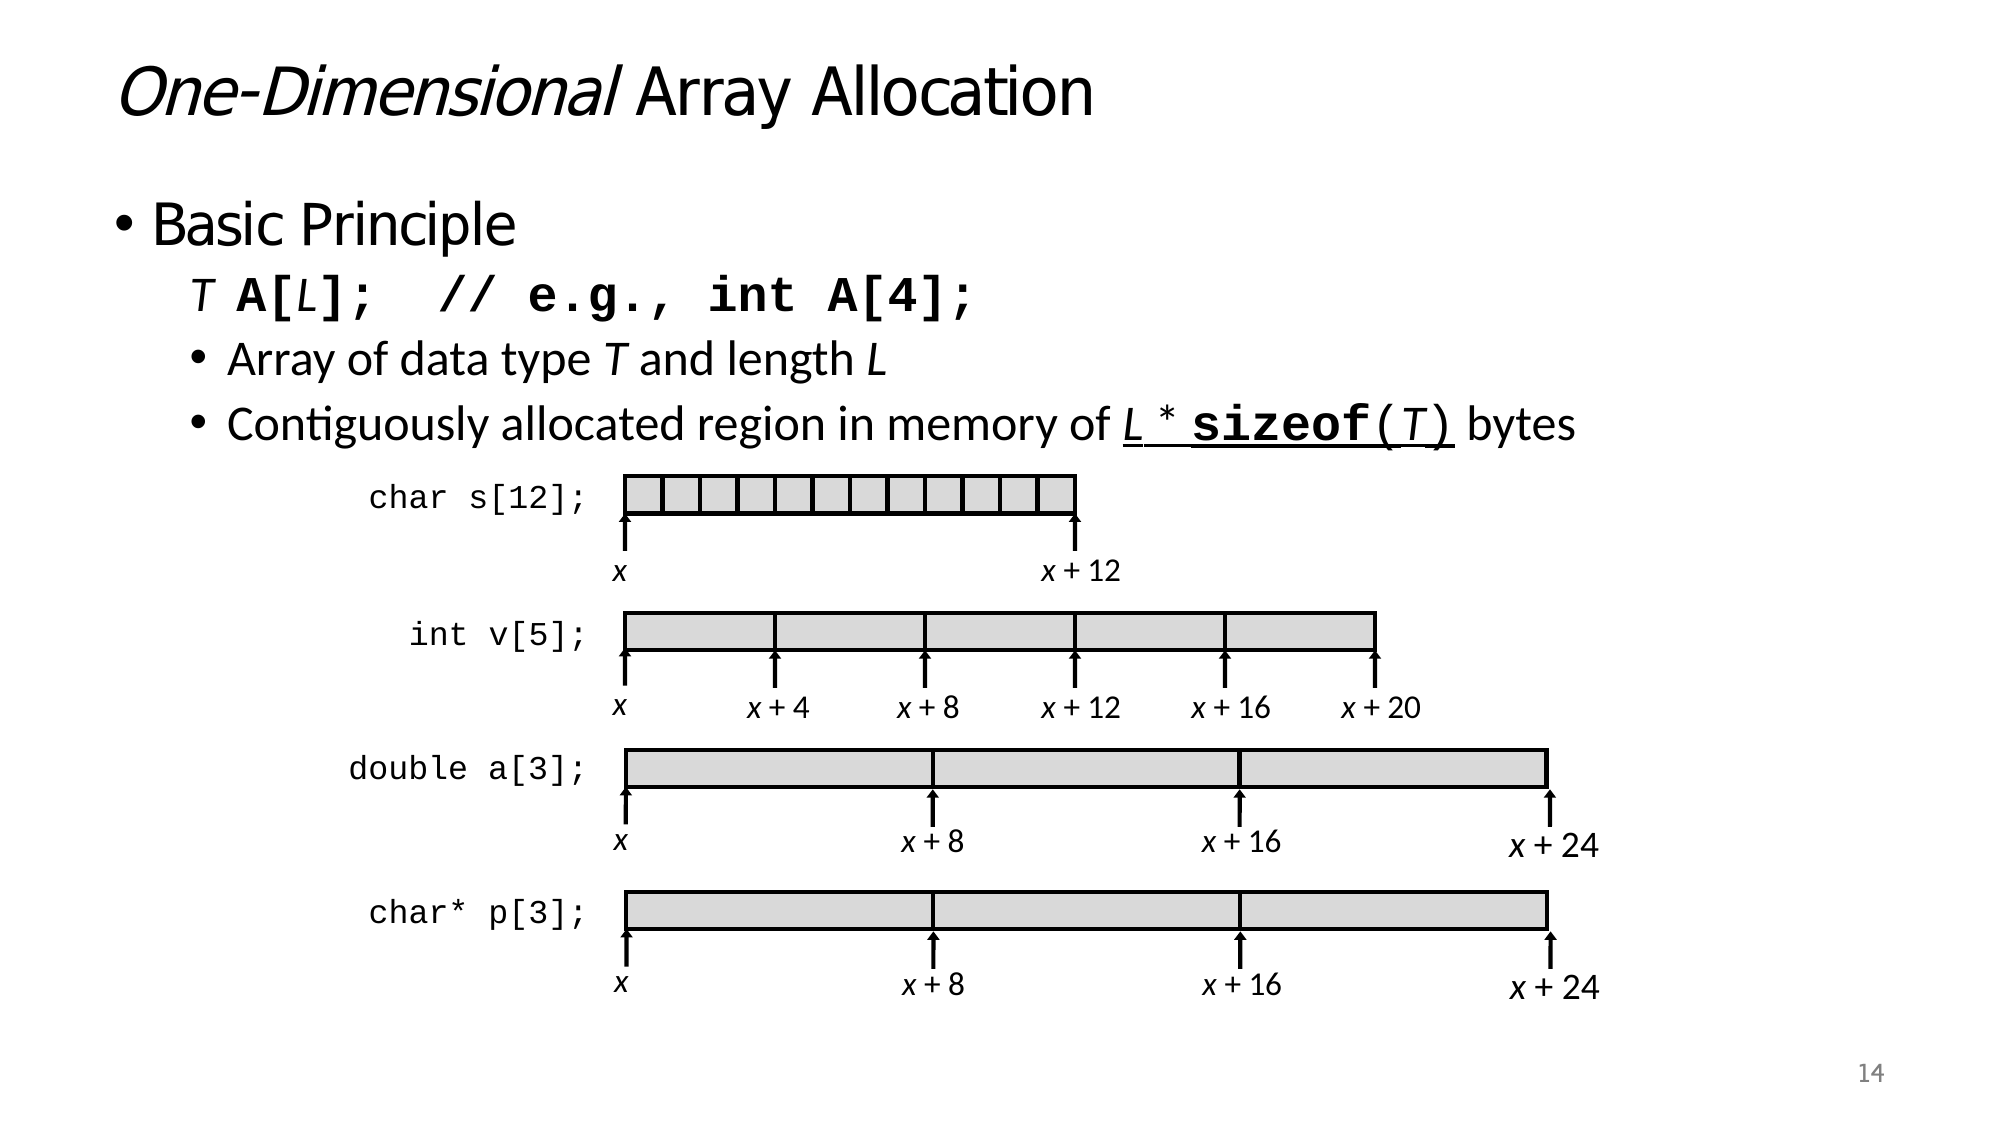

# One-Dimensional Array Allocation
Basic Principle
T  A[L];  // e.g., int A[4];
Array of data type T and length L
Contiguously allocated region in memory of L * sizeof(T) bytes
char s[12];

x
x + 12
int v[5];

x
x + 4
x + 8
x + 12
x + 16
x + 20
double a[3];

x
x + 8
x + 16
x + 24
char* p[3];

x
x + 8
x + 16
x + 24
14